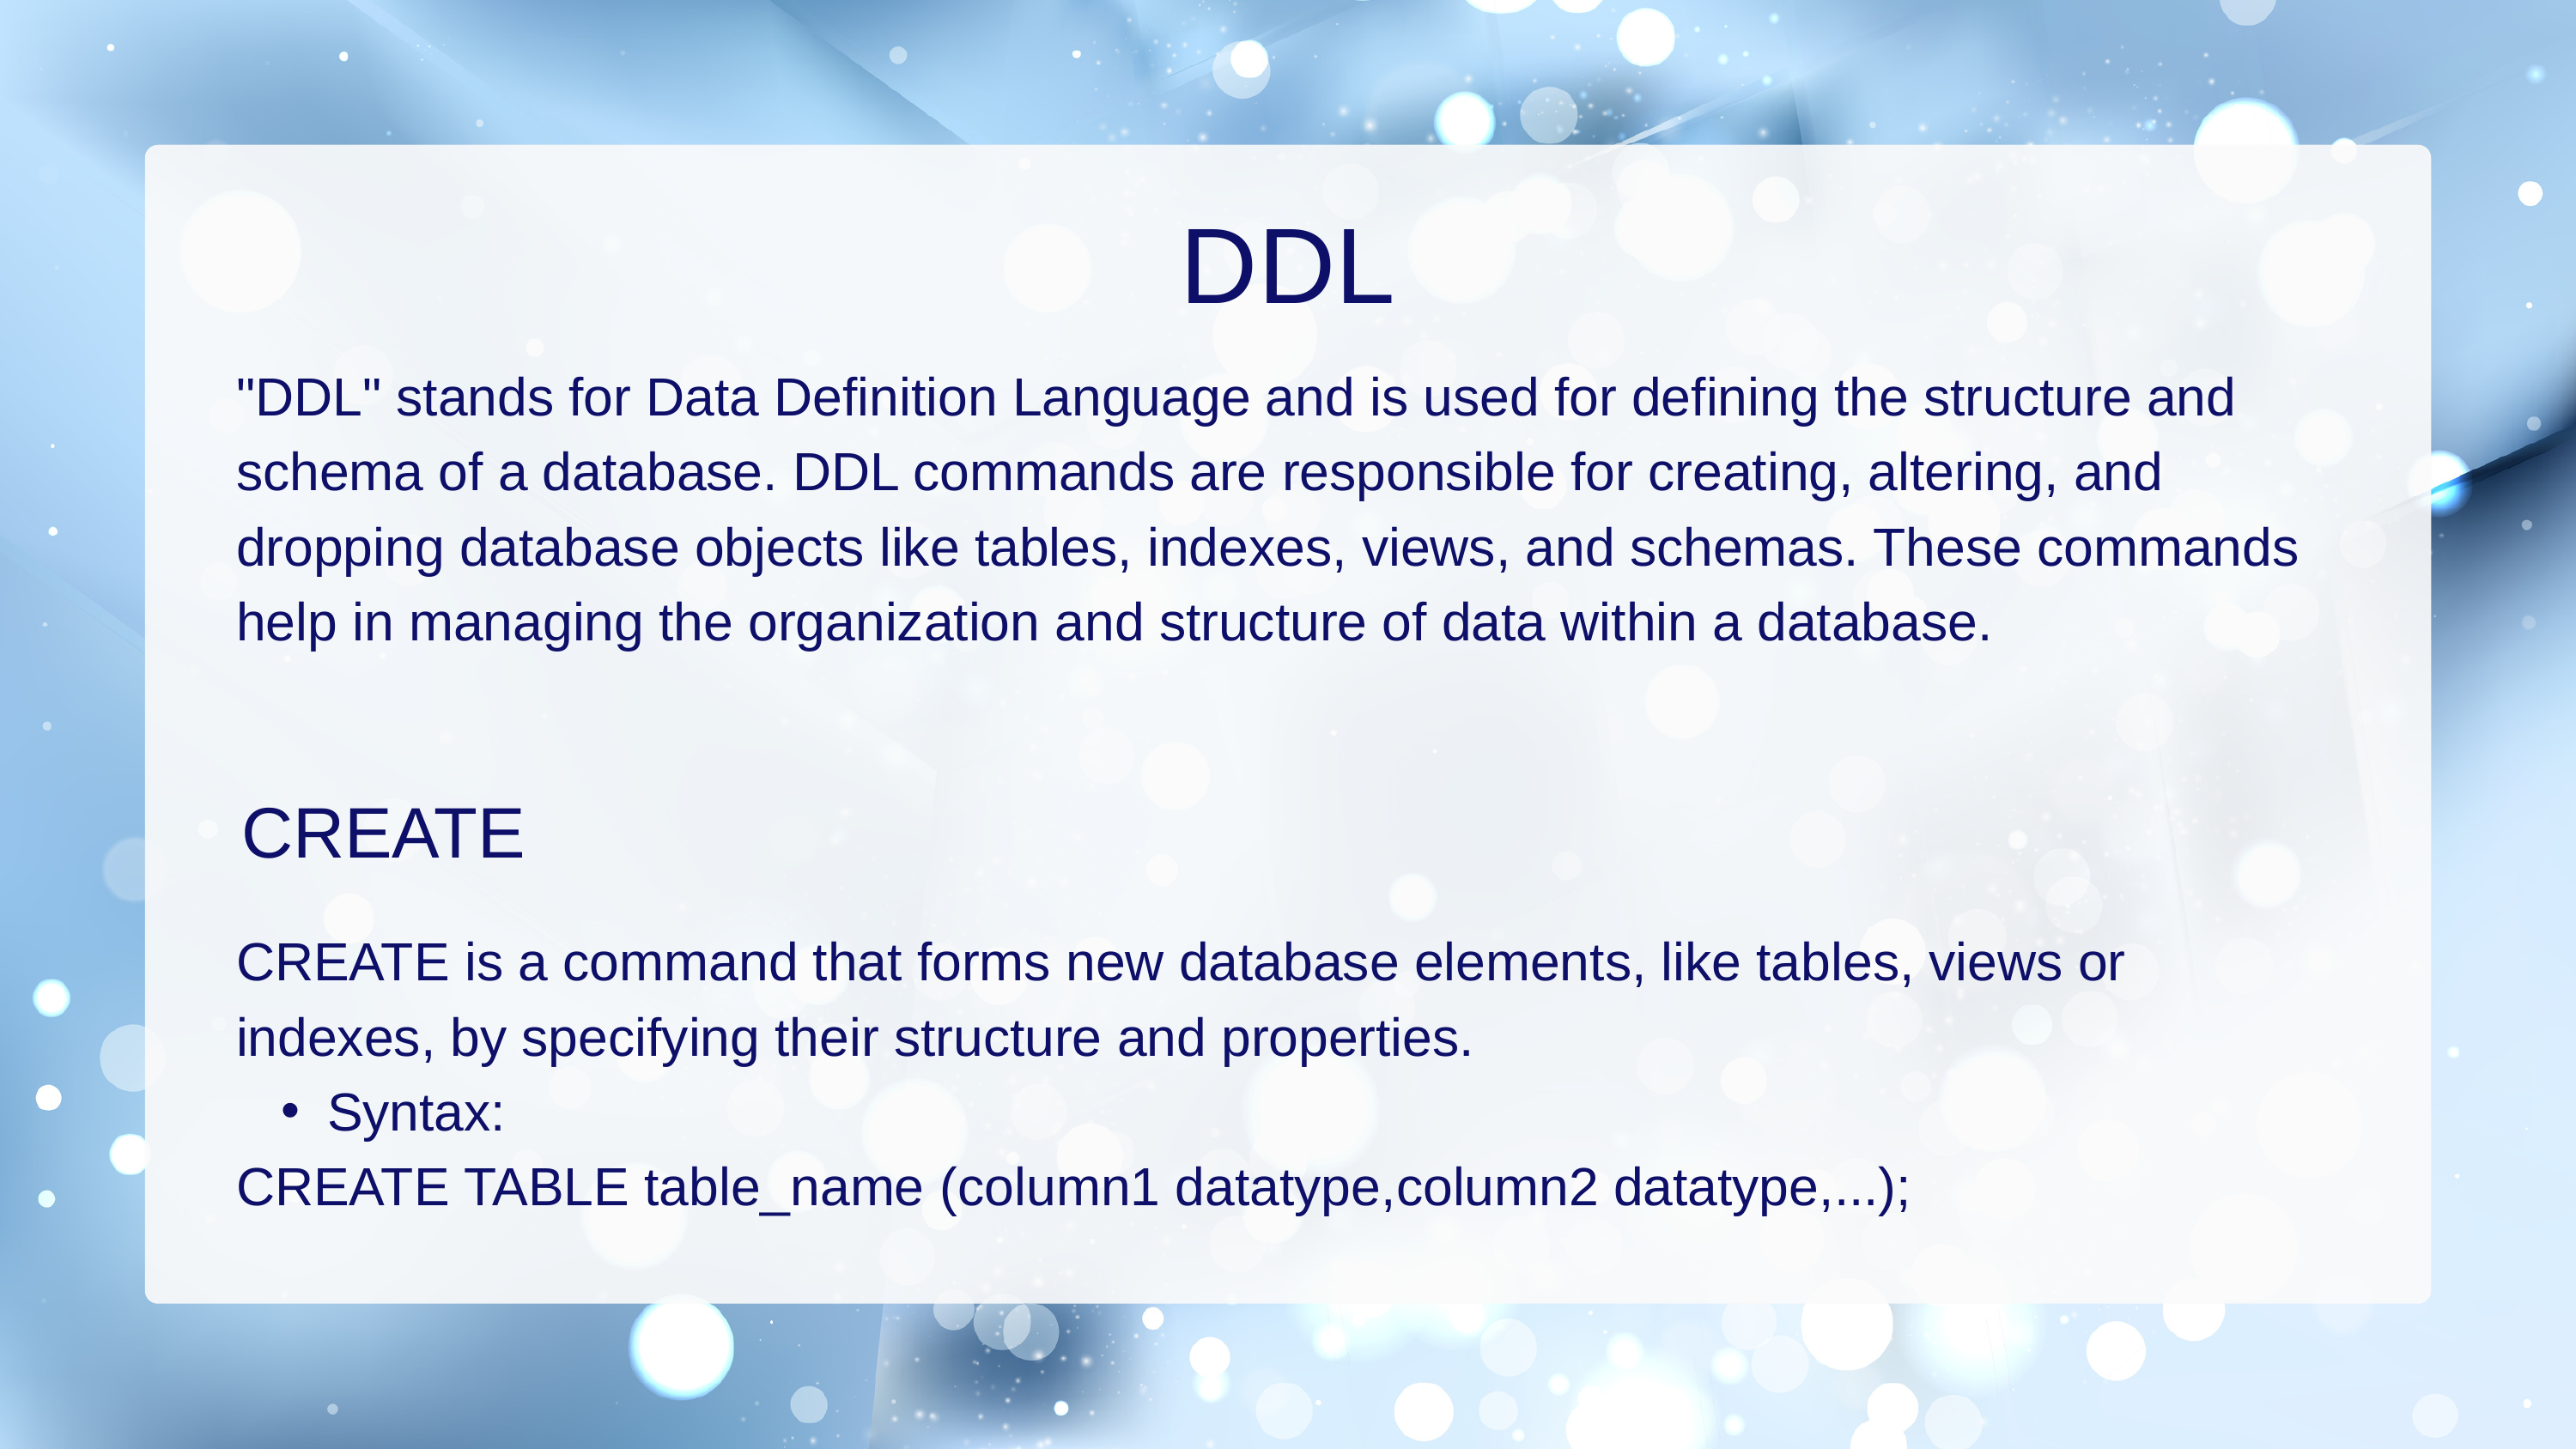

DDL
"DDL" stands for Data Definition Language and is used for defining the structure and schema of a database. DDL commands are responsible for creating, altering, and dropping database objects like tables, indexes, views, and schemas. These commands help in managing the organization and structure of data within a database.
CREATE
CREATE is a command that forms new database elements, like tables, views or indexes, by specifying their structure and properties.
Syntax:​
CREATE TABLE table_name (​column1 datatype,​column2 datatype,​...);